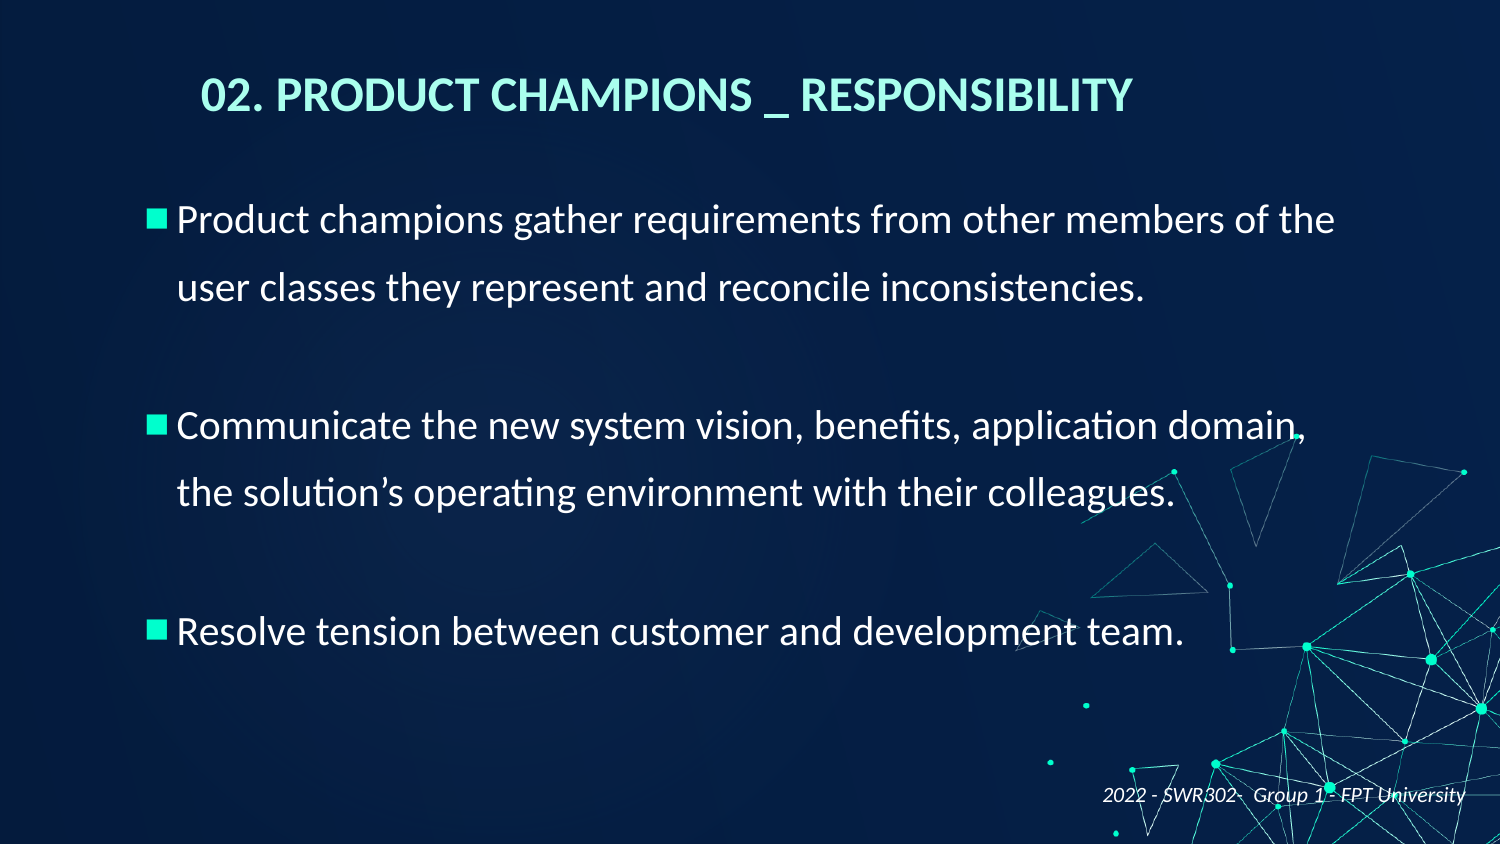

02. PRODUCT CHAMPIONS _ RESPONSIBILITY
Product champions gather requirements from other members of the user classes they represent and reconcile inconsistencies.
Communicate the new system vision, benefits, application domain, the solution’s operating environment with their colleagues.
Resolve tension between customer and development team.